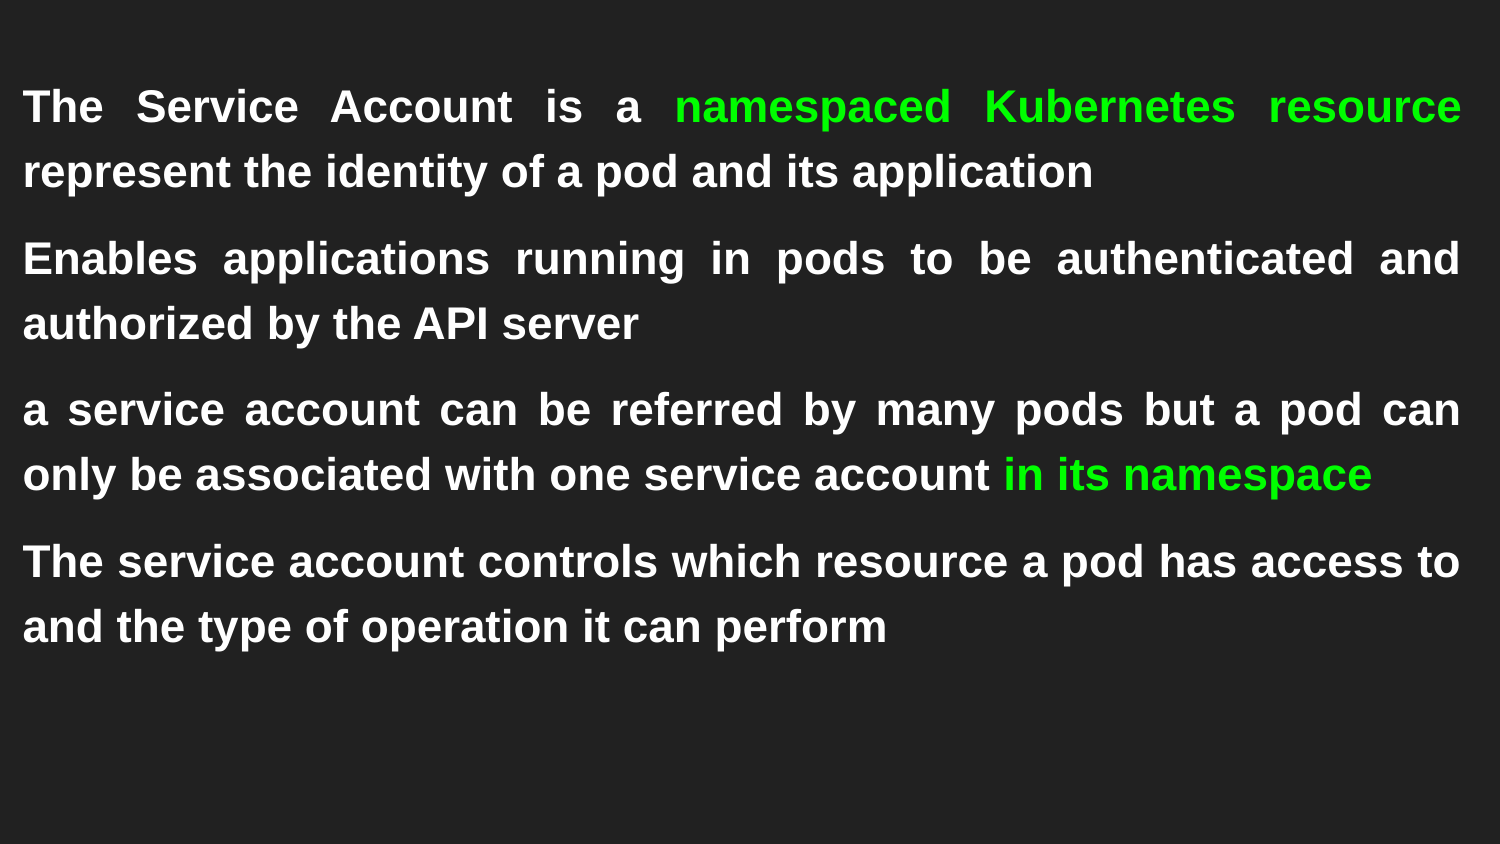

The Service Account is a namespaced Kubernetes resource represent the identity of a pod and its application
Enables applications running in pods to be authenticated and authorized by the API server
a service account can be referred by many pods but a pod can only be associated with one service account in its namespace
The service account controls which resource a pod has access to and the type of operation it can perform

# Secret